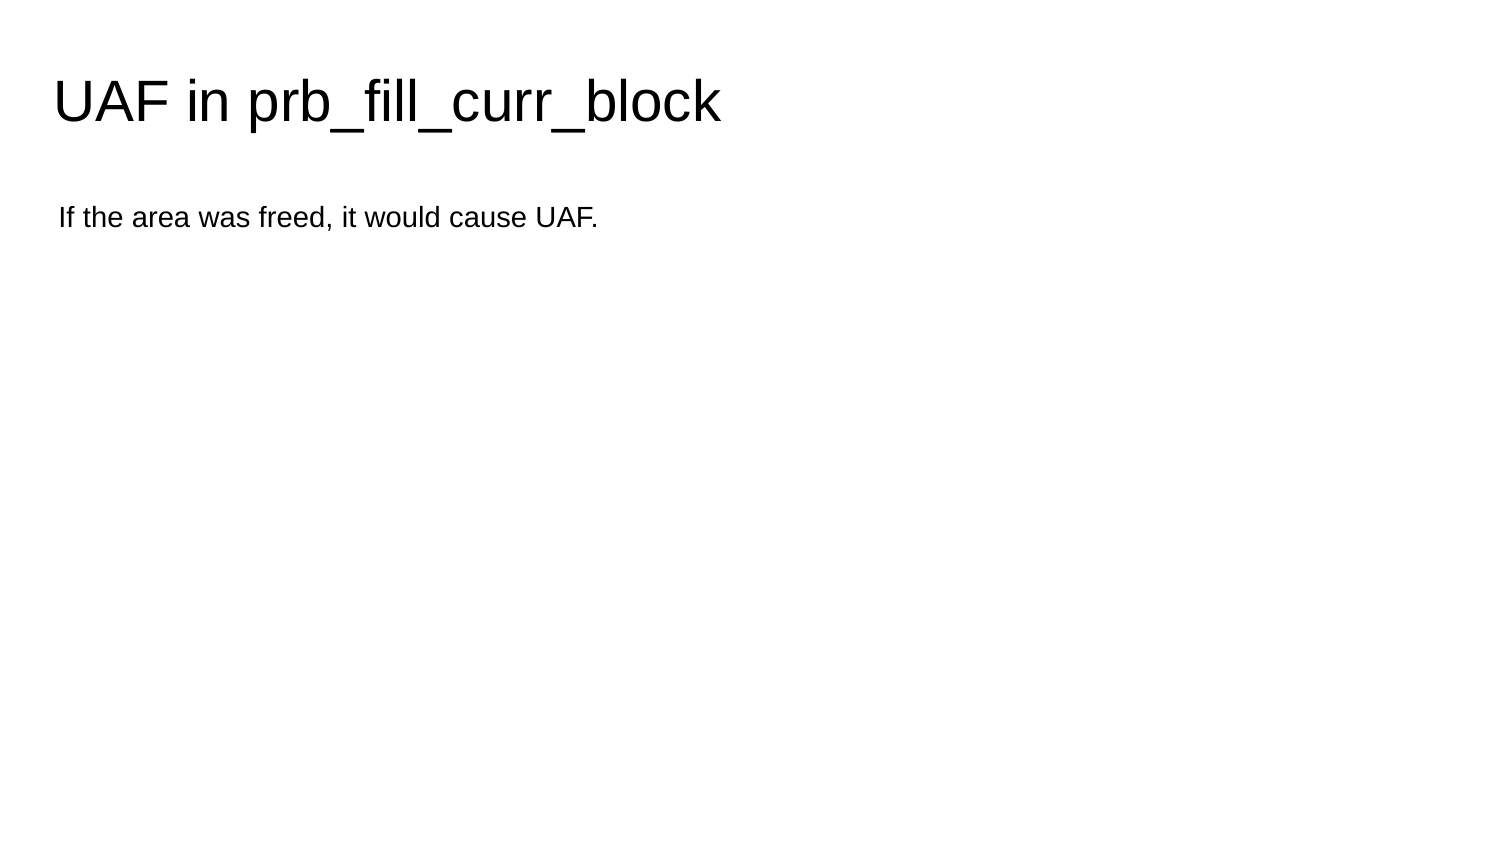

# UAF in prb_fill_curr_block

If the area was freed, it would cause UAF.